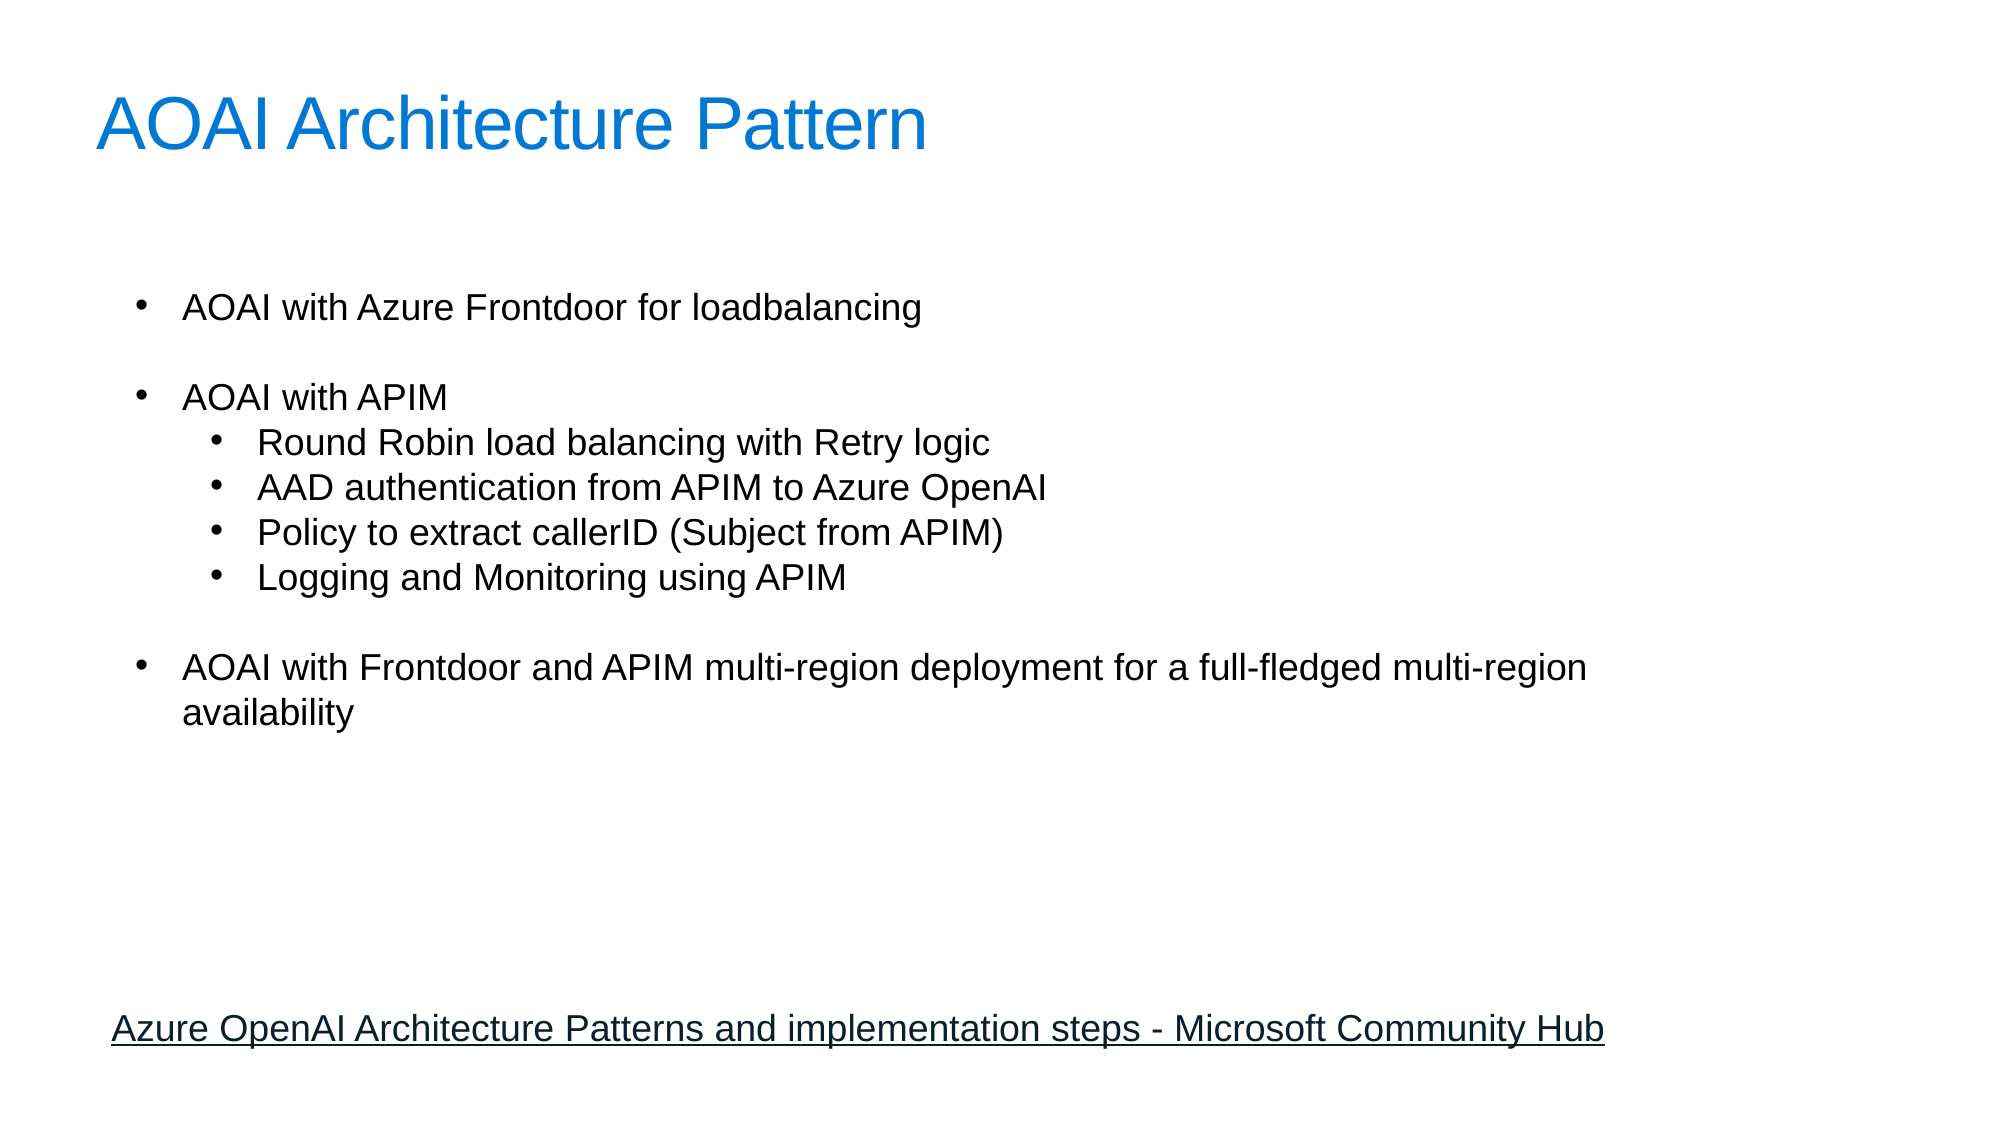

# AOAI Architecture Pattern
AOAI with Azure Frontdoor for loadbalancing

AOAI with APIM
Round Robin load balancing with Retry logic
AAD authentication from APIM to Azure OpenAI
Policy to extract callerID (Subject from APIM)
Logging and Monitoring using APIM

AOAI with Frontdoor and APIM multi-region deployment for a full-fledged multi-region availability
Azure OpenAI Architecture Patterns and implementation steps - Microsoft Community Hub